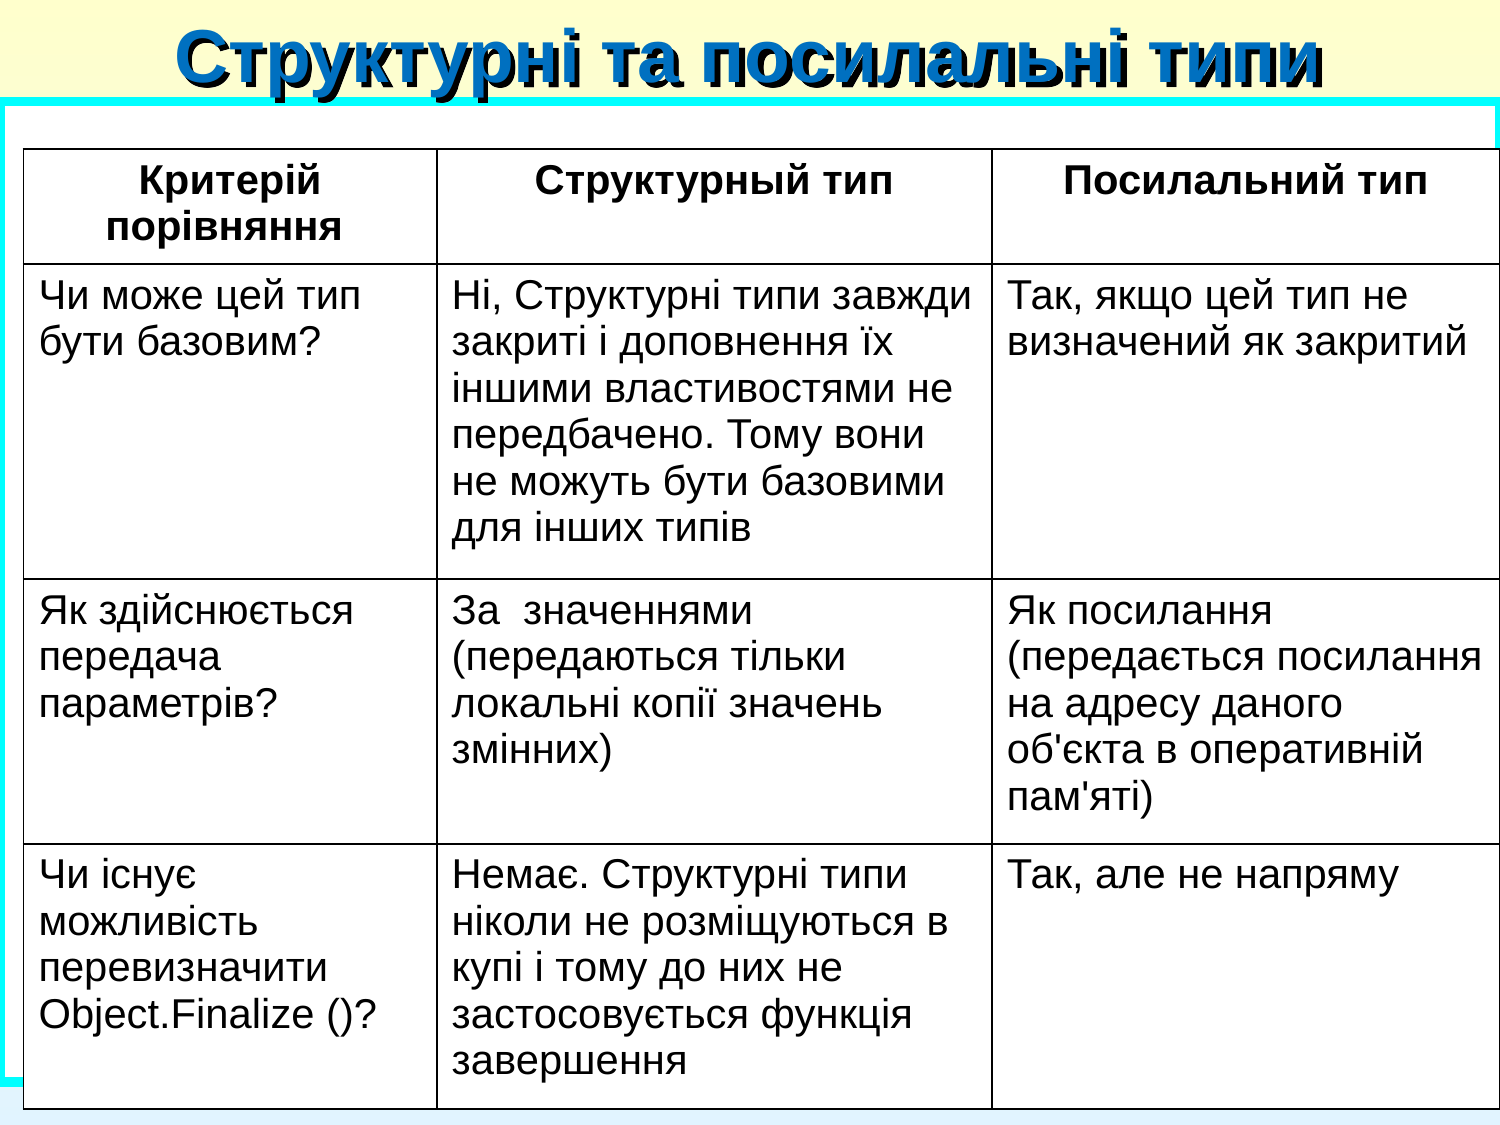

Структурні та посилальні типи
| Критерій порівняння | Структурный тип | Посилальний тип |
| --- | --- | --- |
| Чи може цей тип бути базовим? | Ні, Структурні типи завжди закриті і доповнення їх іншими властивостями не передбачено. Тому вони не можуть бути базовими для інших типів | Так, якщо цей тип не визначений як закритий |
| Як здійснюється передача параметрів? | За значеннями (передаються тільки локальні копії значень змінних) | Як посилання (передається посилання на адресу даного об'єкта в оперативній пам'яті) |
| Чи існує можливість перевизначити Object.Finalize ()? | Немає. Структурні типи ніколи не розміщуються в купі і тому до них не застосовується функція завершення | Так, але не напряму |